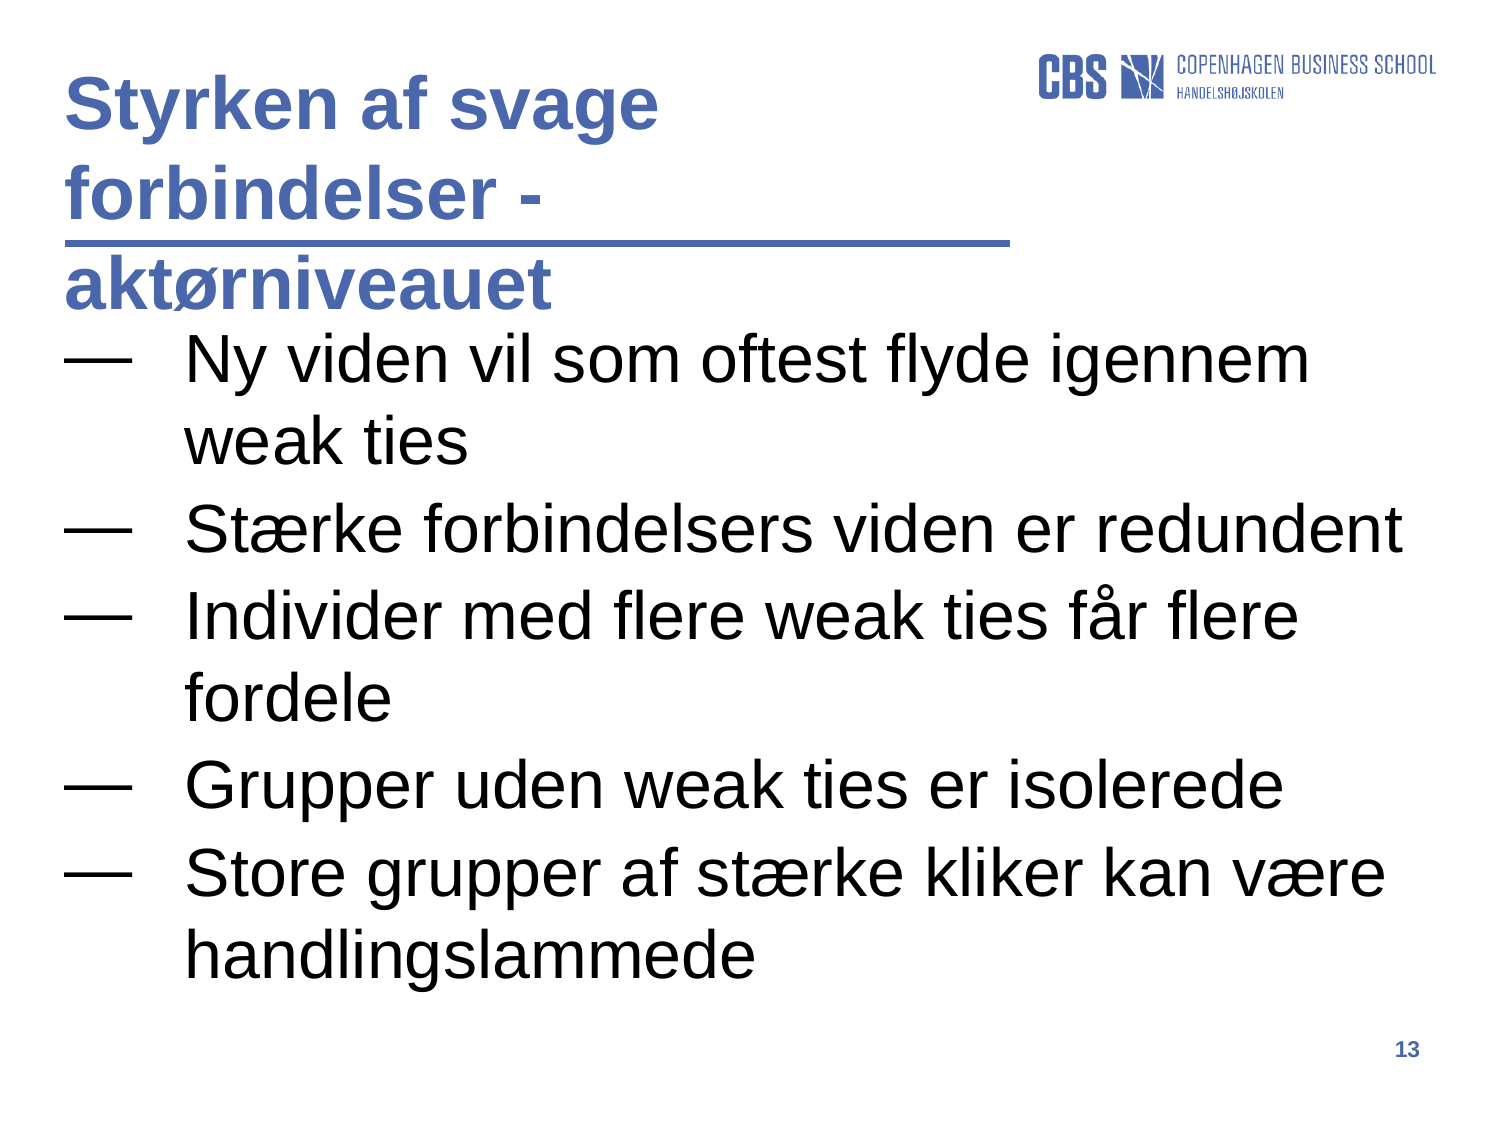

Styrken af svage forbindelser - aktørniveauet
Ny viden vil som oftest flyde igennem weak ties
Stærke forbindelsers viden er redundent
Individer med flere weak ties får flere fordele
Grupper uden weak ties er isolerede
Store grupper af stærke kliker kan være handlingslammede